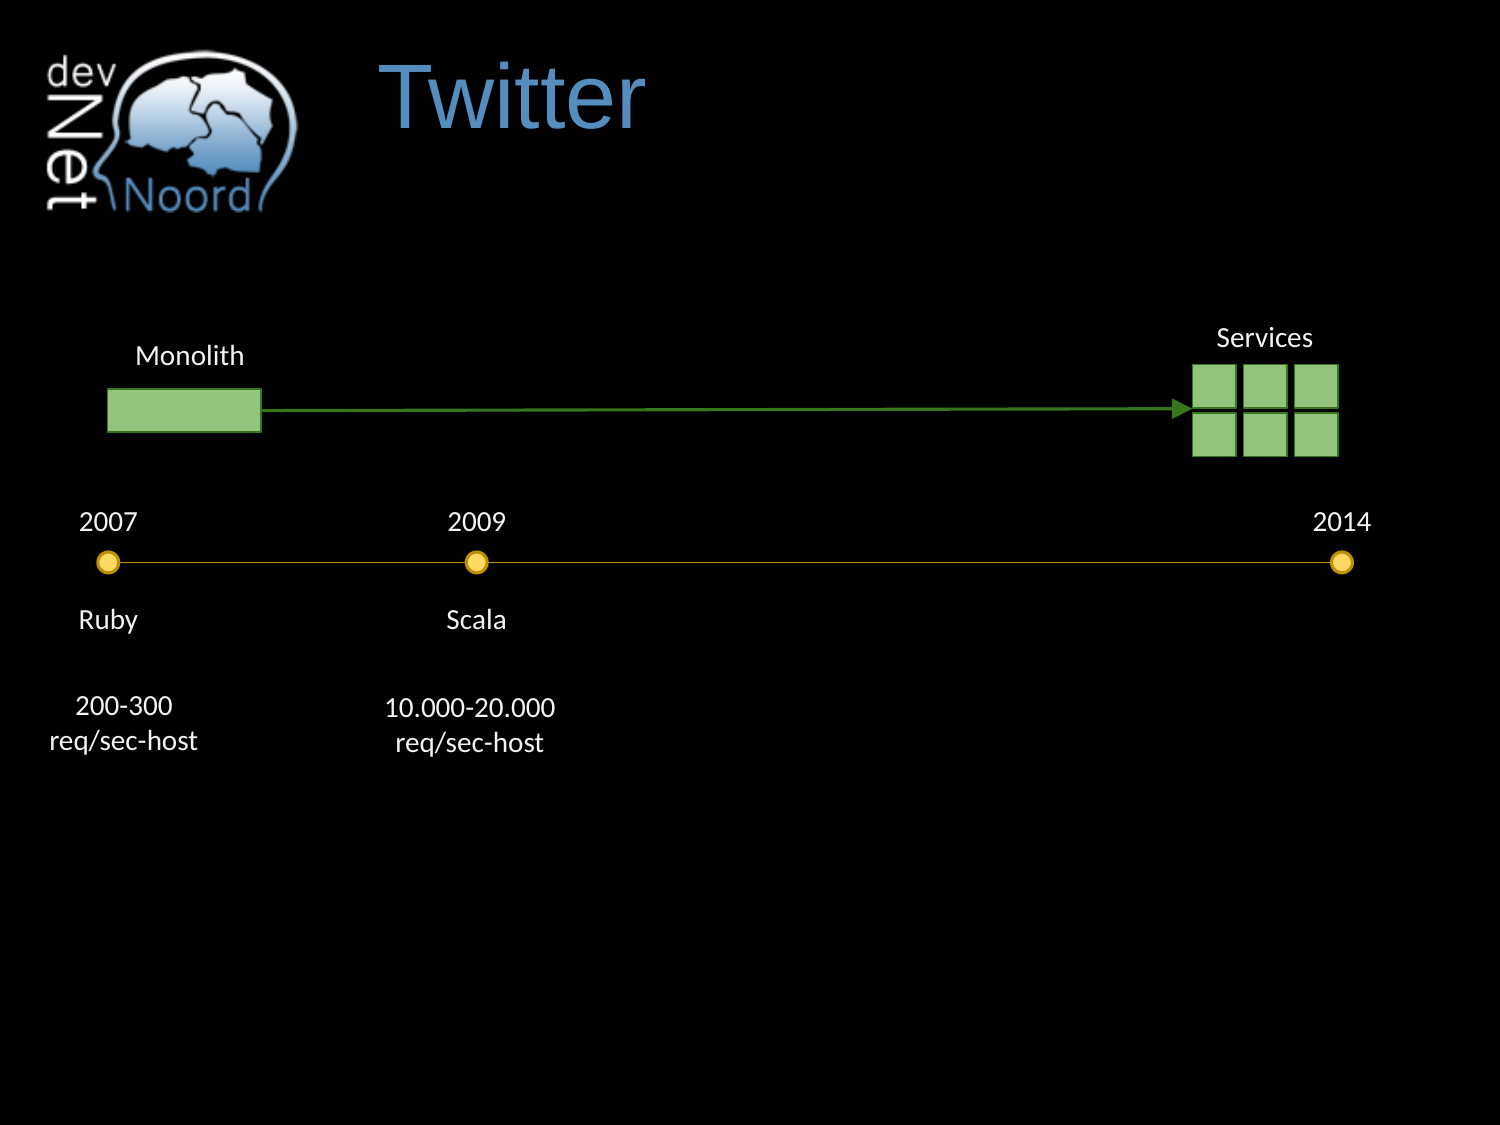

# Twitter

Services

Monolith

2007
2009
2014

Ruby
Scala
200-300
req/sec-host
10.000-20.000
req/sec-host